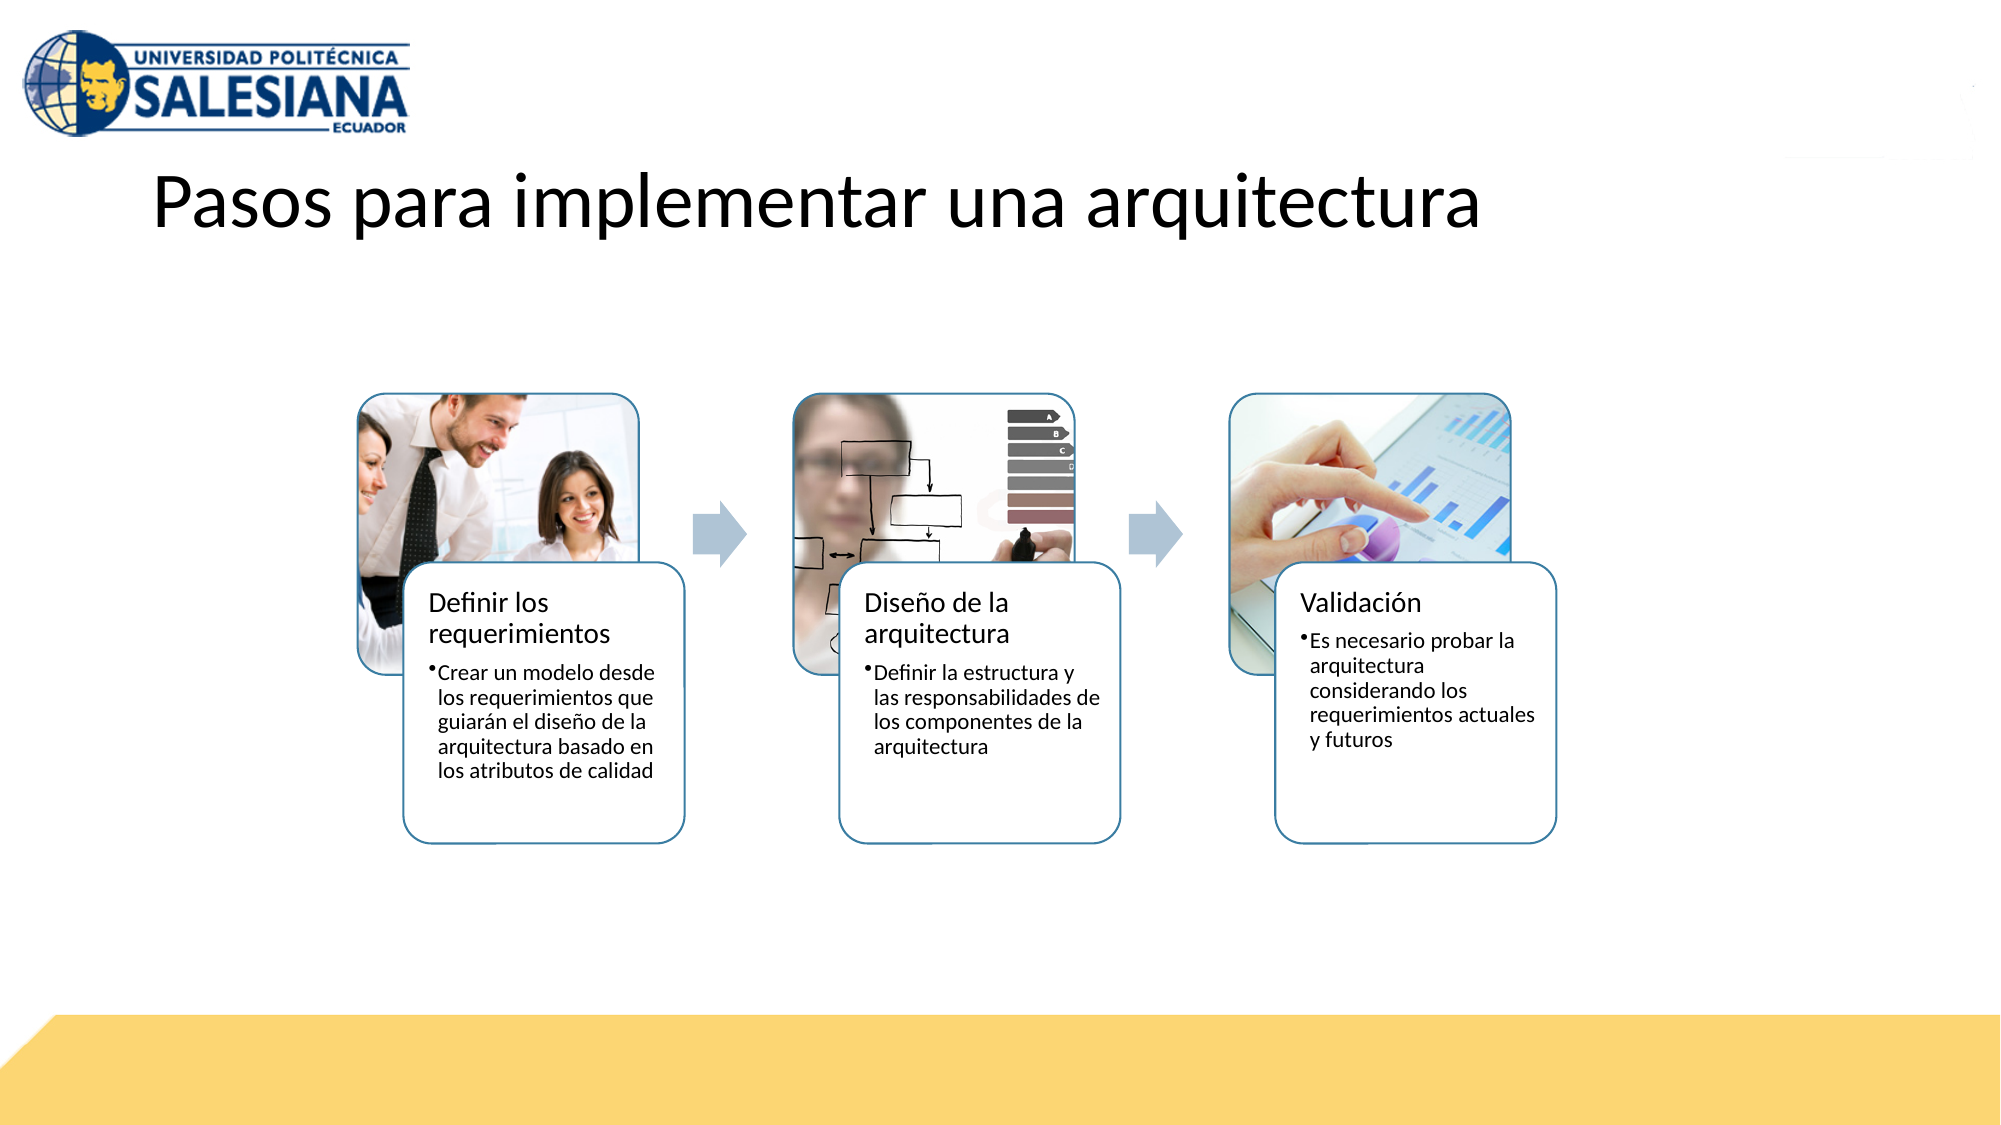

# Pasos para implementar una arquitectura
Definir los requerimientos
Crear un modelo desde los requerimientos que guiarán el diseño de la arquitectura basado en los atributos de calidad

Diseño de la arquitectura
Definir la estructura y las responsabilidades de los componentes de la arquitectura

Validación
Es necesario probar la arquitectura considerando los requerimientos actuales y futuros